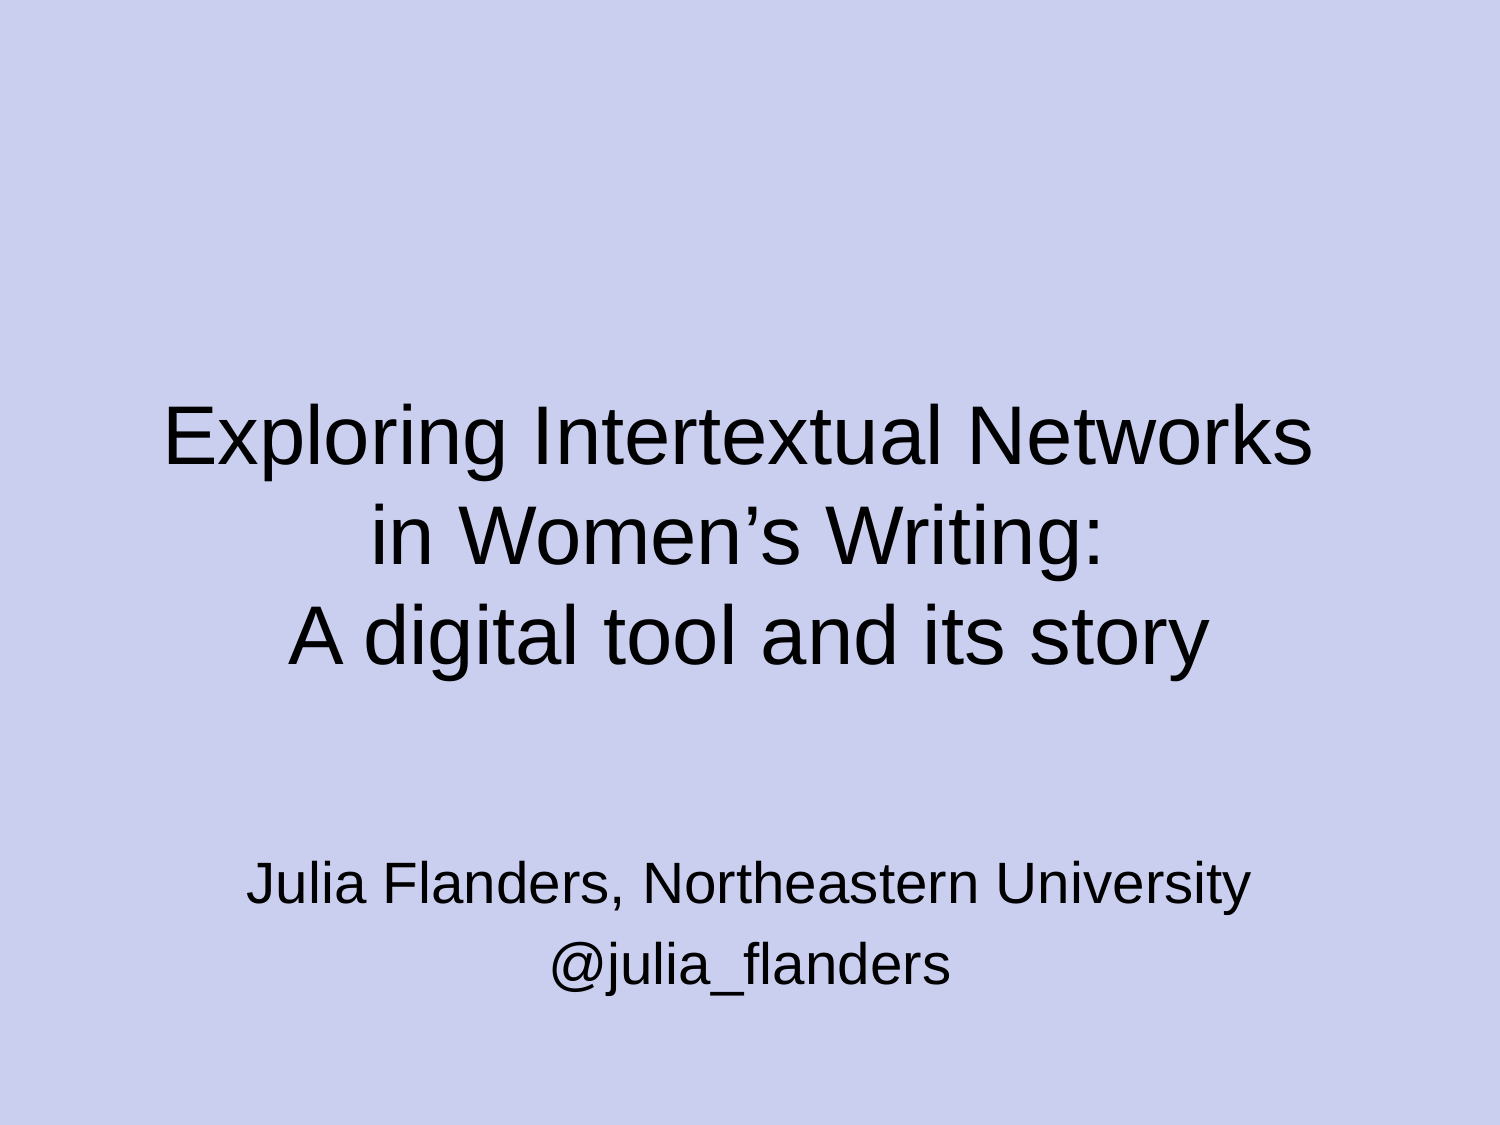

# Exploring Intertextual Networks in Women’s Writing: A digital tool and its story
Julia Flanders, Northeastern University
@julia_flanders